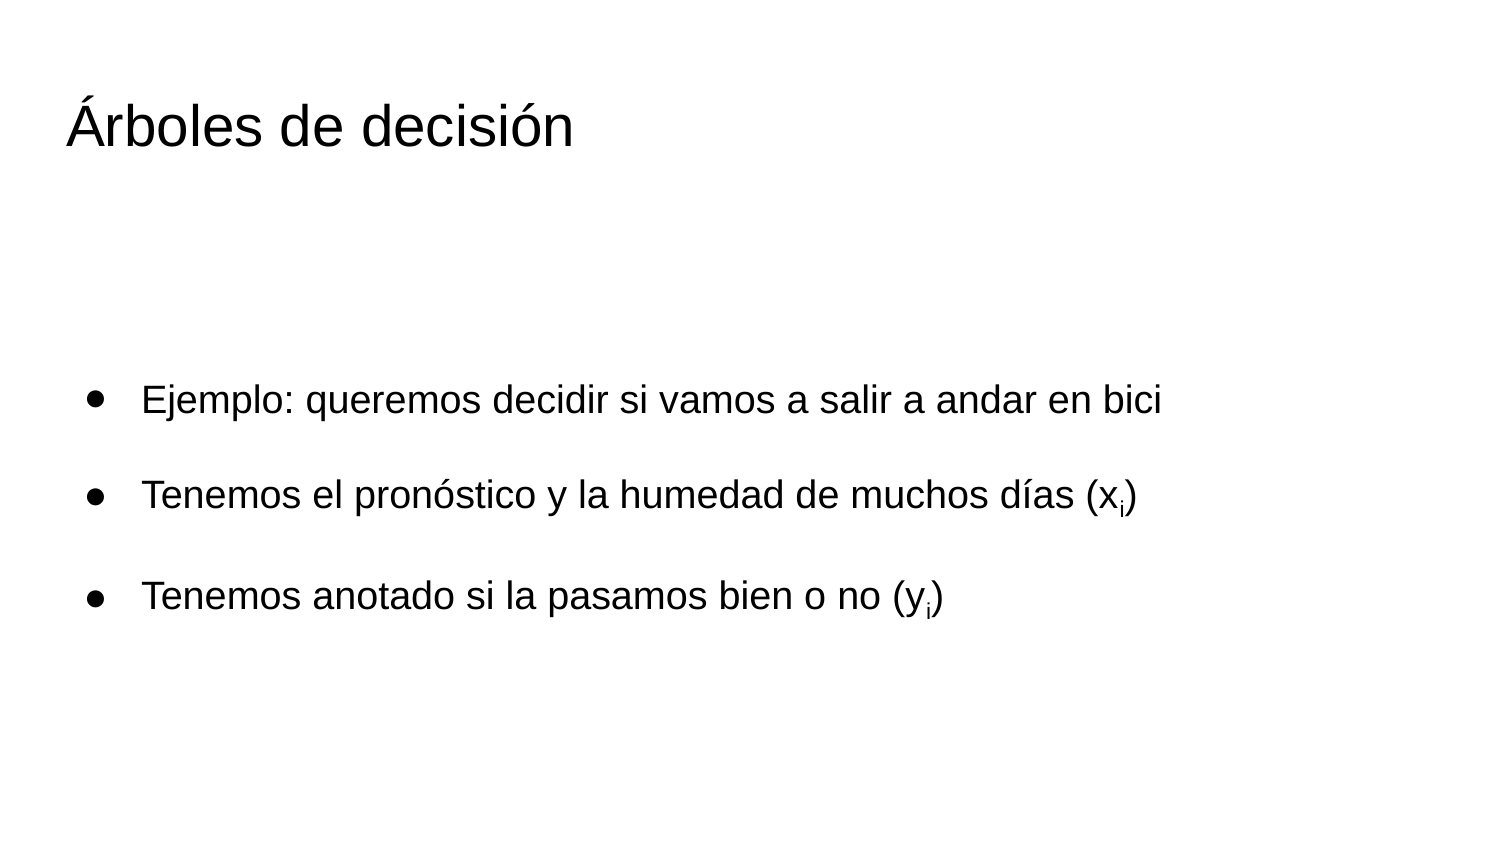

# Árboles de decisión
Ejemplo: queremos decidir si vamos a salir a andar en bici
Tenemos el pronóstico y la humedad de muchos días (xi)
Tenemos anotado si la pasamos bien o no (yi)